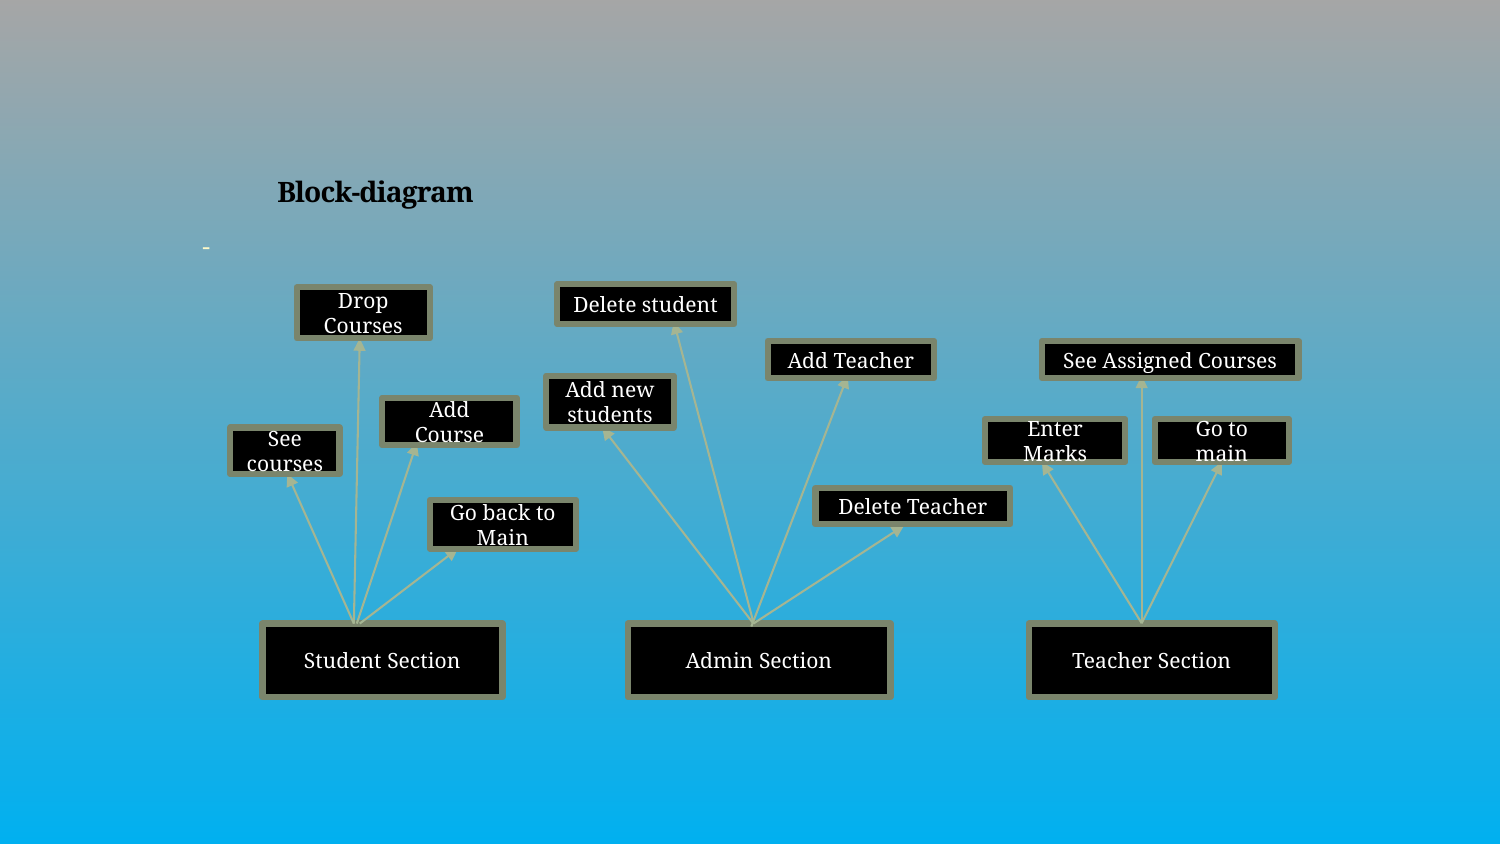

# Block-diagram
-
Delete student
Drop Courses
Add Teacher
See Assigned Courses
Add new students
Add Course
Enter Marks
Go to main
See courses
Delete Teacher
Go back to Main
Student Section
Admin Section
Teacher Section